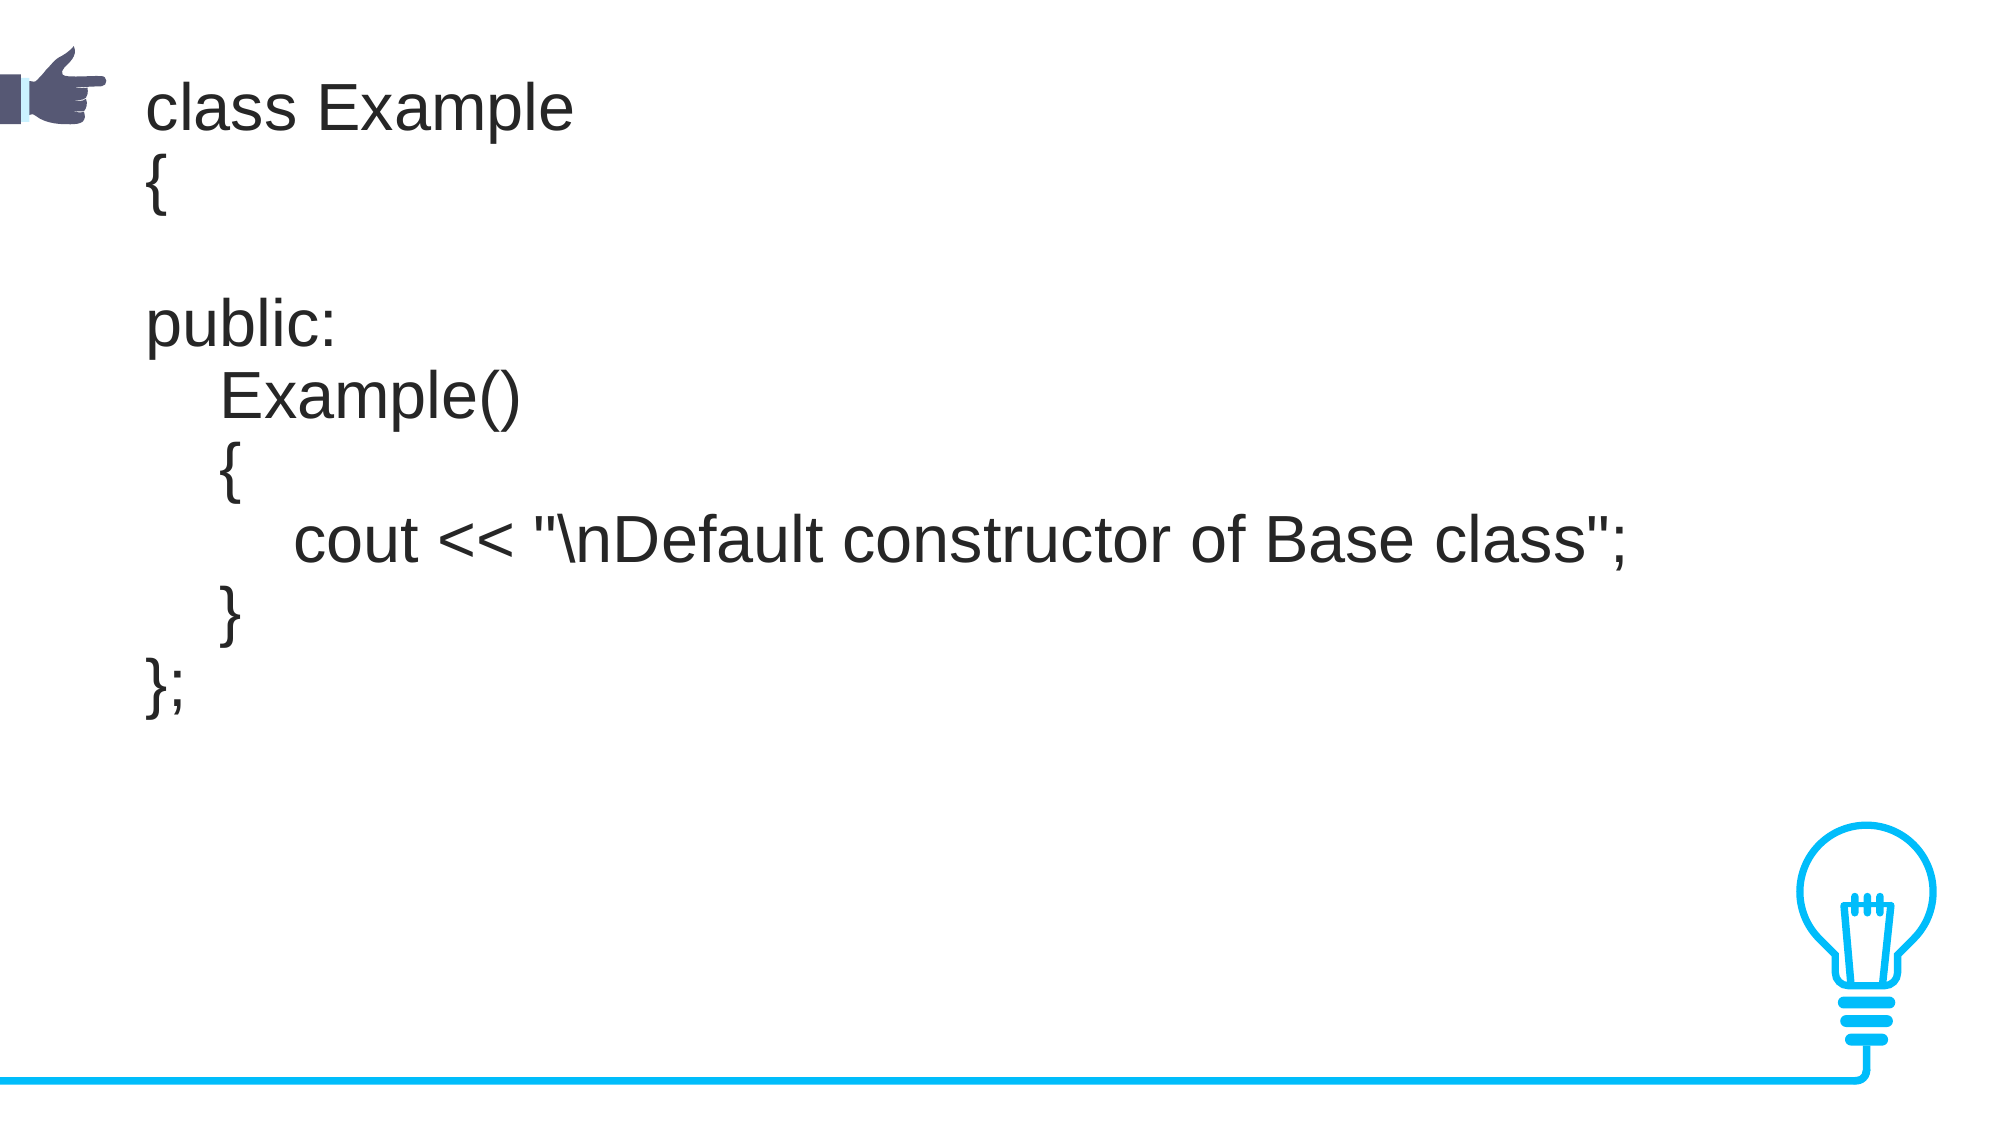

class Example
{
   
public:
    Example()
    {
        cout << "\nDefault constructor of Base class";
    }
};